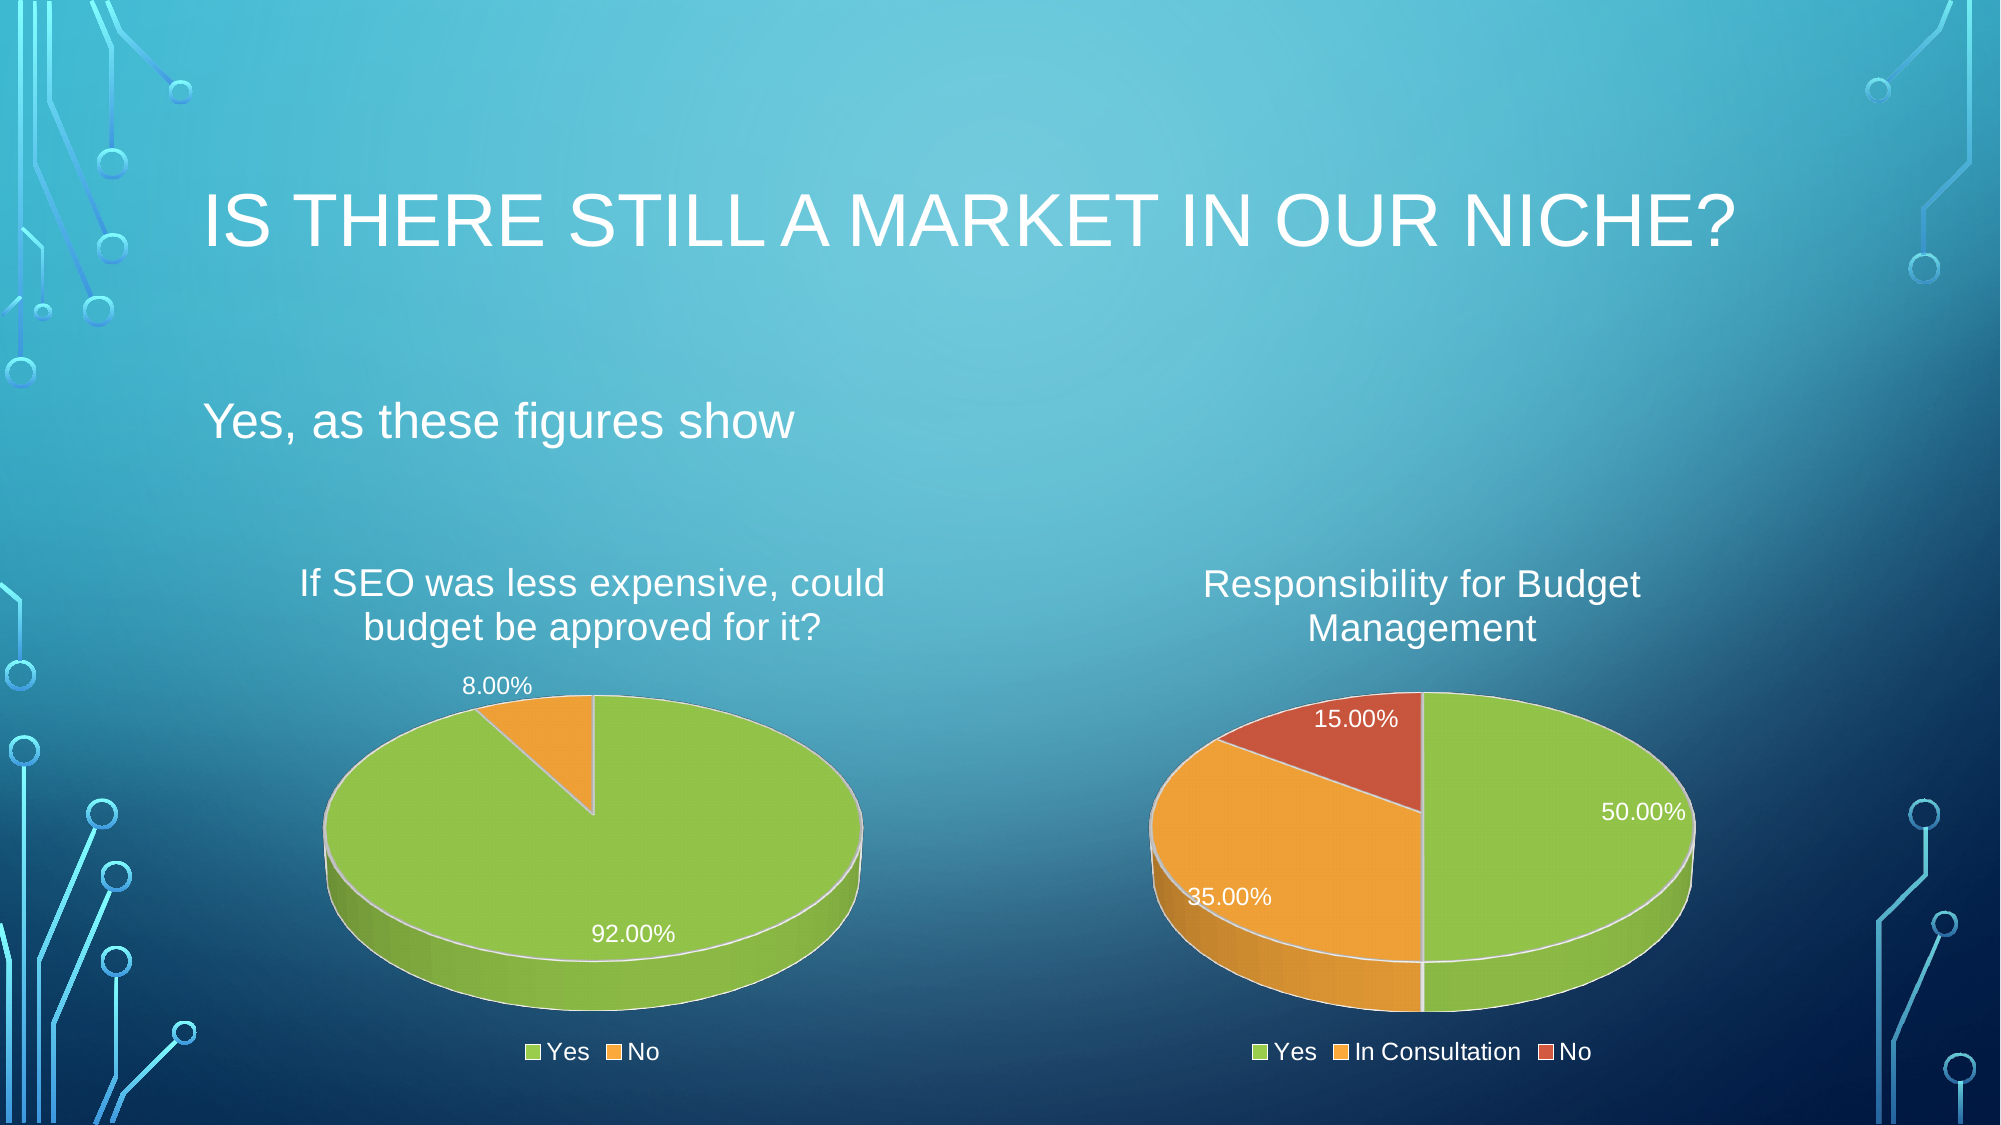

# Is there still a Market in our Niche?
Yes, as these figures show

[unsupported chart]

[unsupported chart]